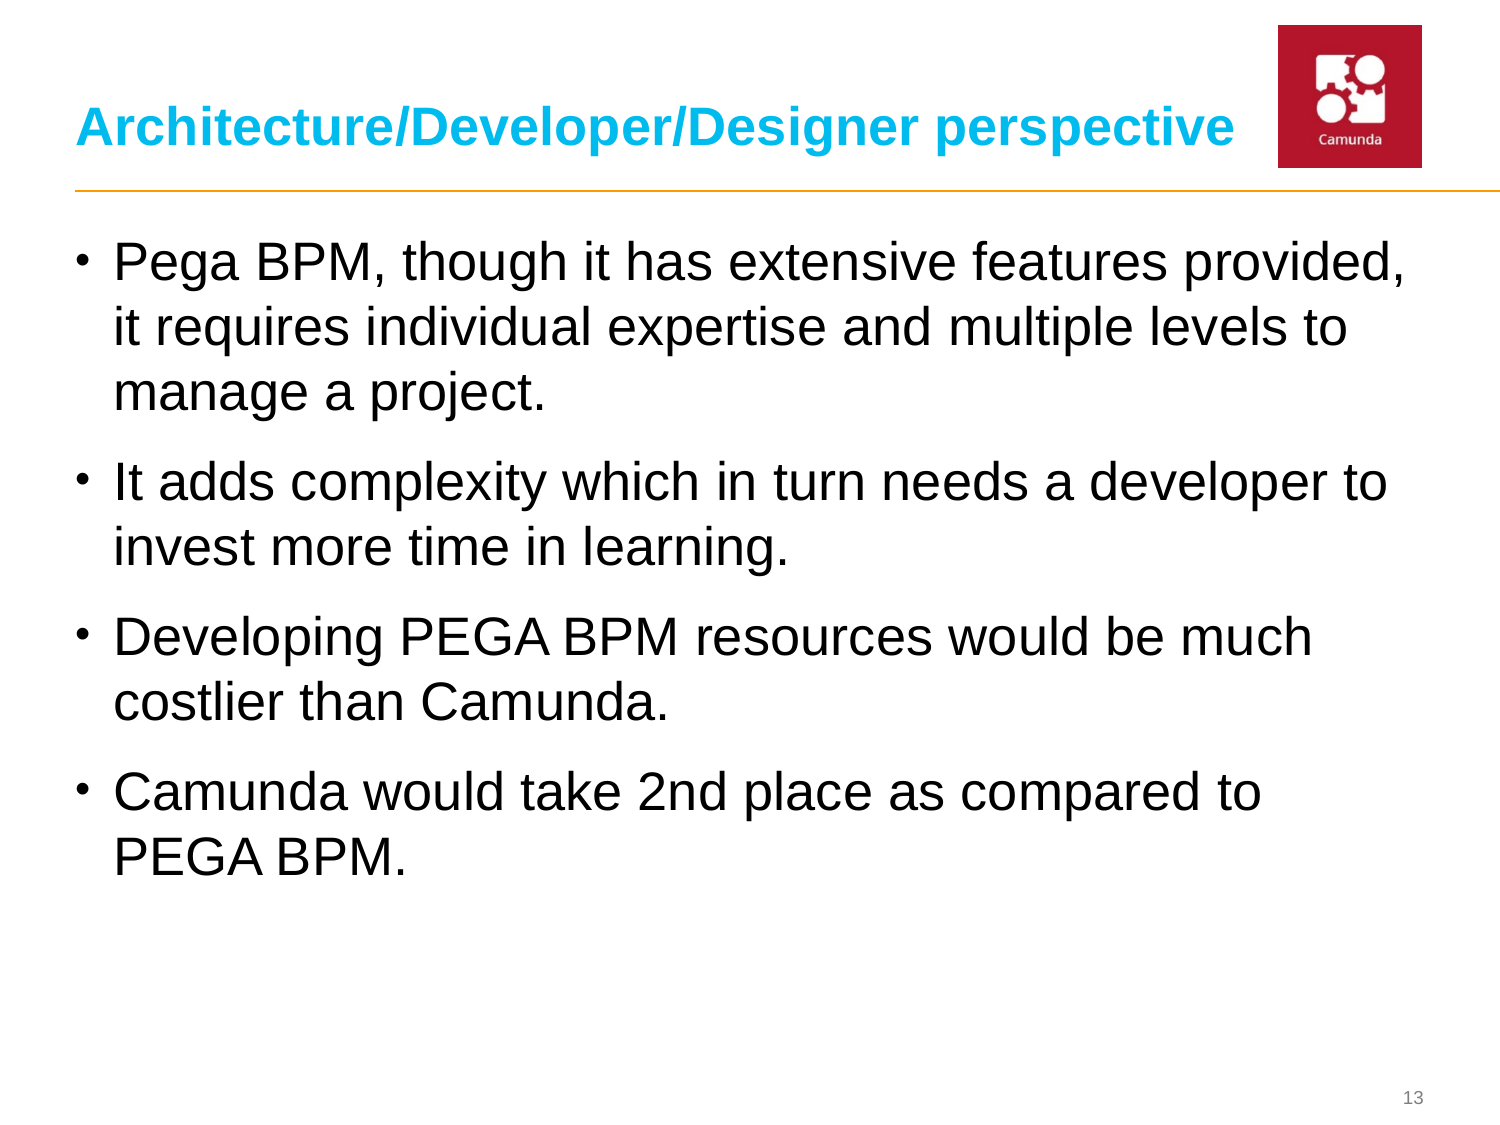

# Architecture/Developer/Designer perspective
Pega BPM, though it has extensive features provided, it requires individual expertise and multiple levels to manage a project.
It adds complexity which in turn needs a developer to invest more time in learning.
Developing PEGA BPM resources would be much costlier than Camunda.
Camunda would take 2nd place as compared to PEGA BPM.